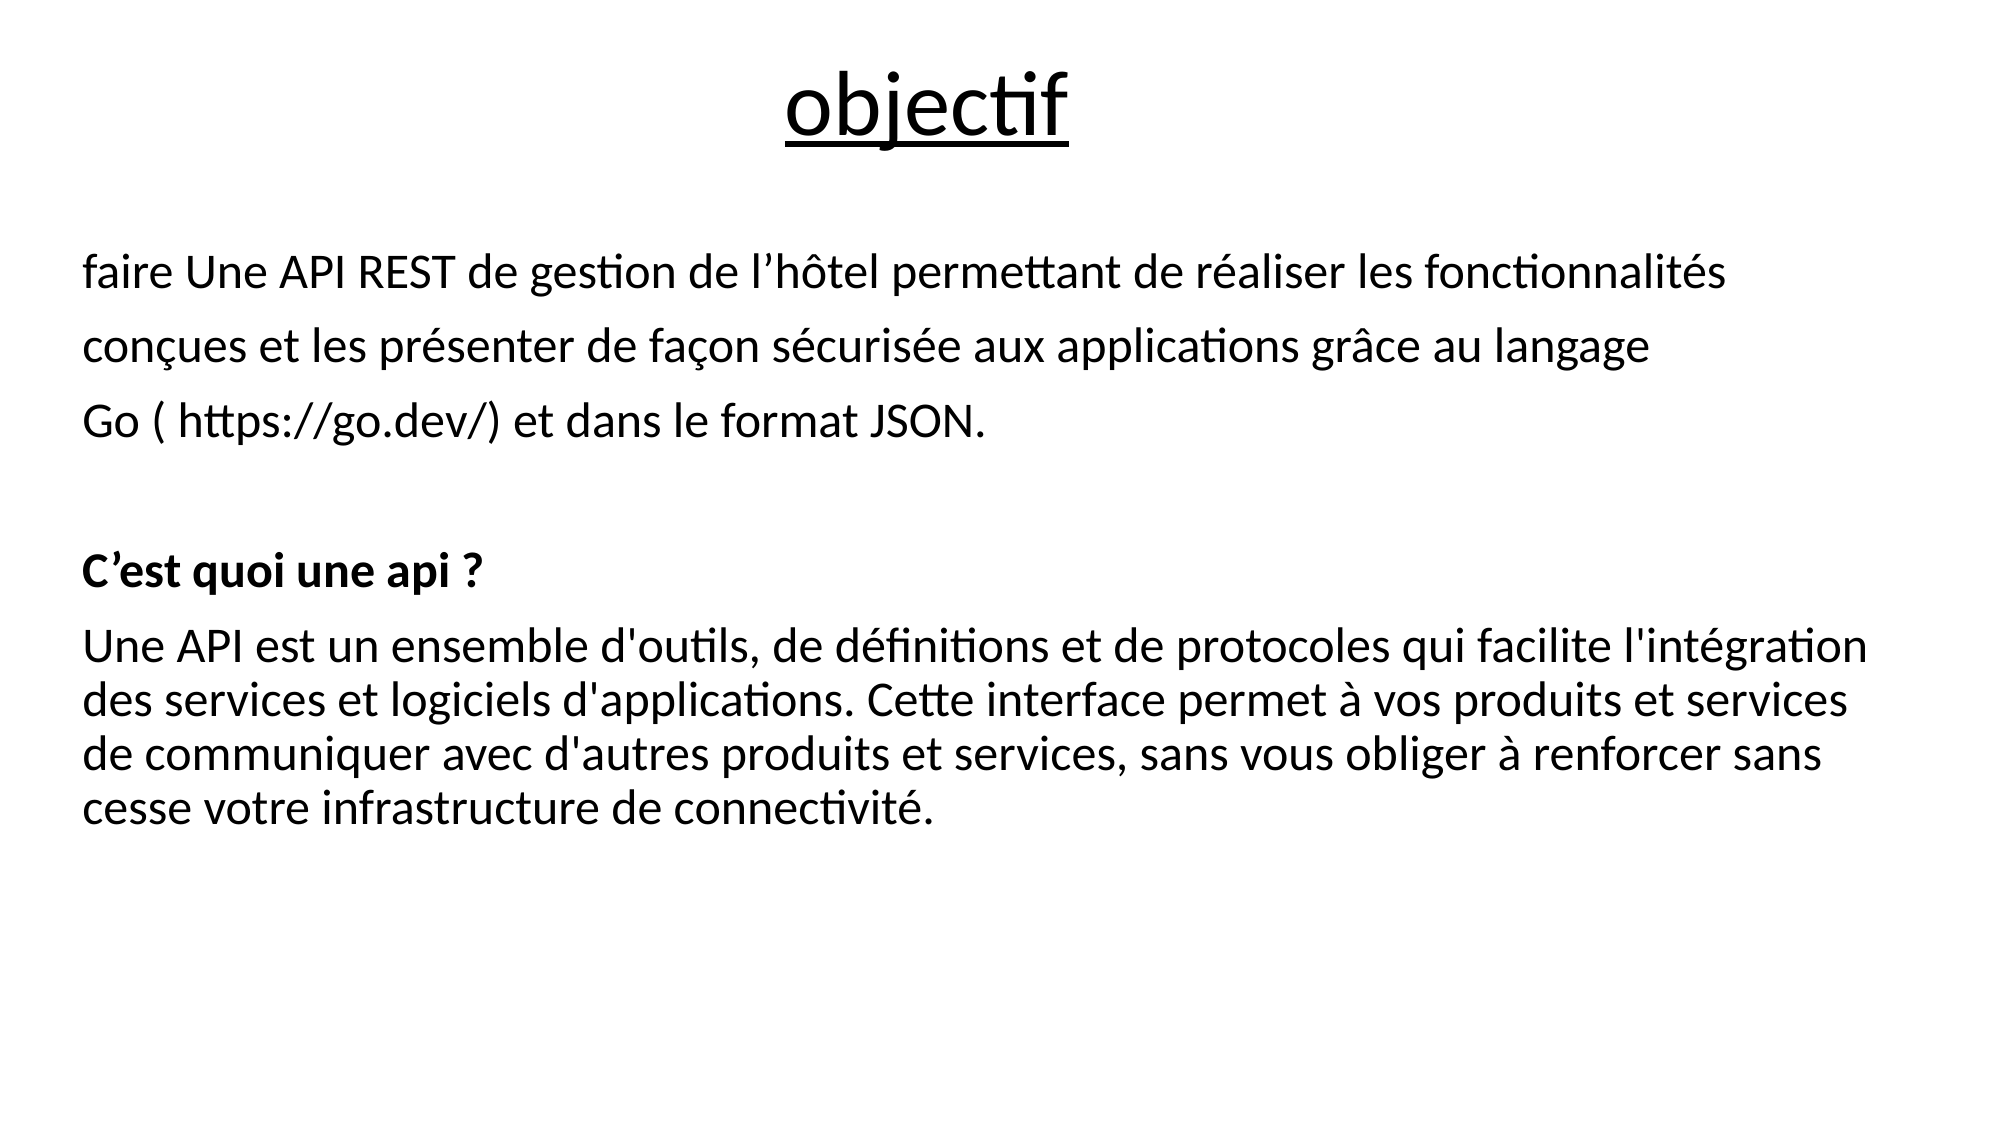

# objectif
faire Une API REST de gestion de l’hôtel permettant de réaliser les fonctionnalités
conçues et les présenter de façon sécurisée aux applications grâce au langage
Go ( https://go.dev/) et dans le format JSON.

C’est quoi une api ?
Une API est un ensemble d'outils, de définitions et de protocoles qui facilite l'intégration des services et logiciels d'applications. Cette interface permet à vos produits et services de communiquer avec d'autres produits et services, sans vous obliger à renforcer sans cesse votre infrastructure de connectivité.